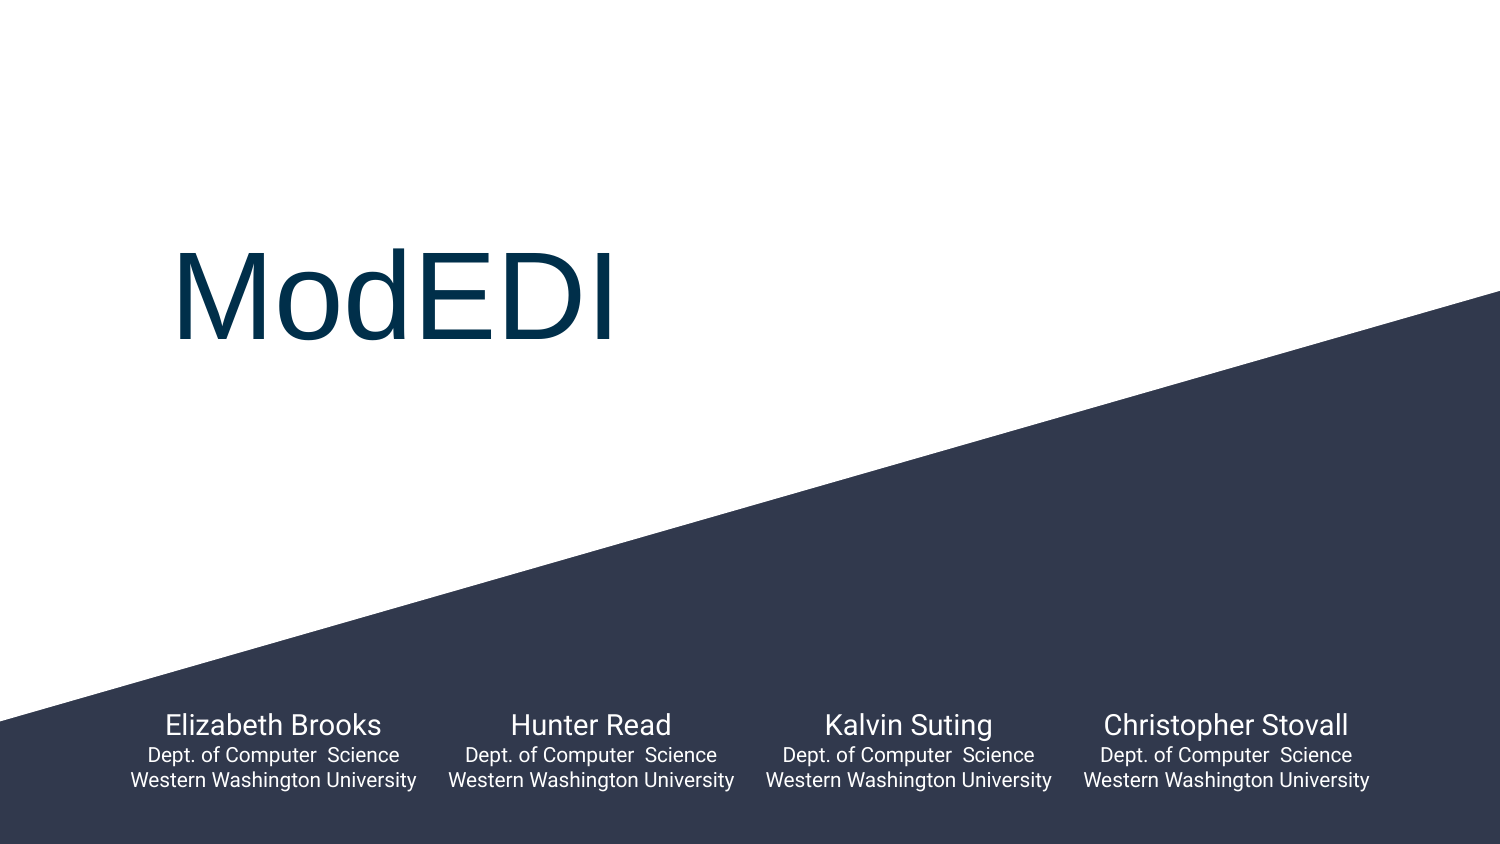

# ModEDI
Elizabeth Brooks
Dept. of Computer  Science
Western Washington University
Kalvin Suting
Dept. of Computer  Science
Western Washington University
Christopher Stovall
Dept. of Computer  Science
Western Washington University
Hunter Read
Dept. of Computer  Science
Western Washington University